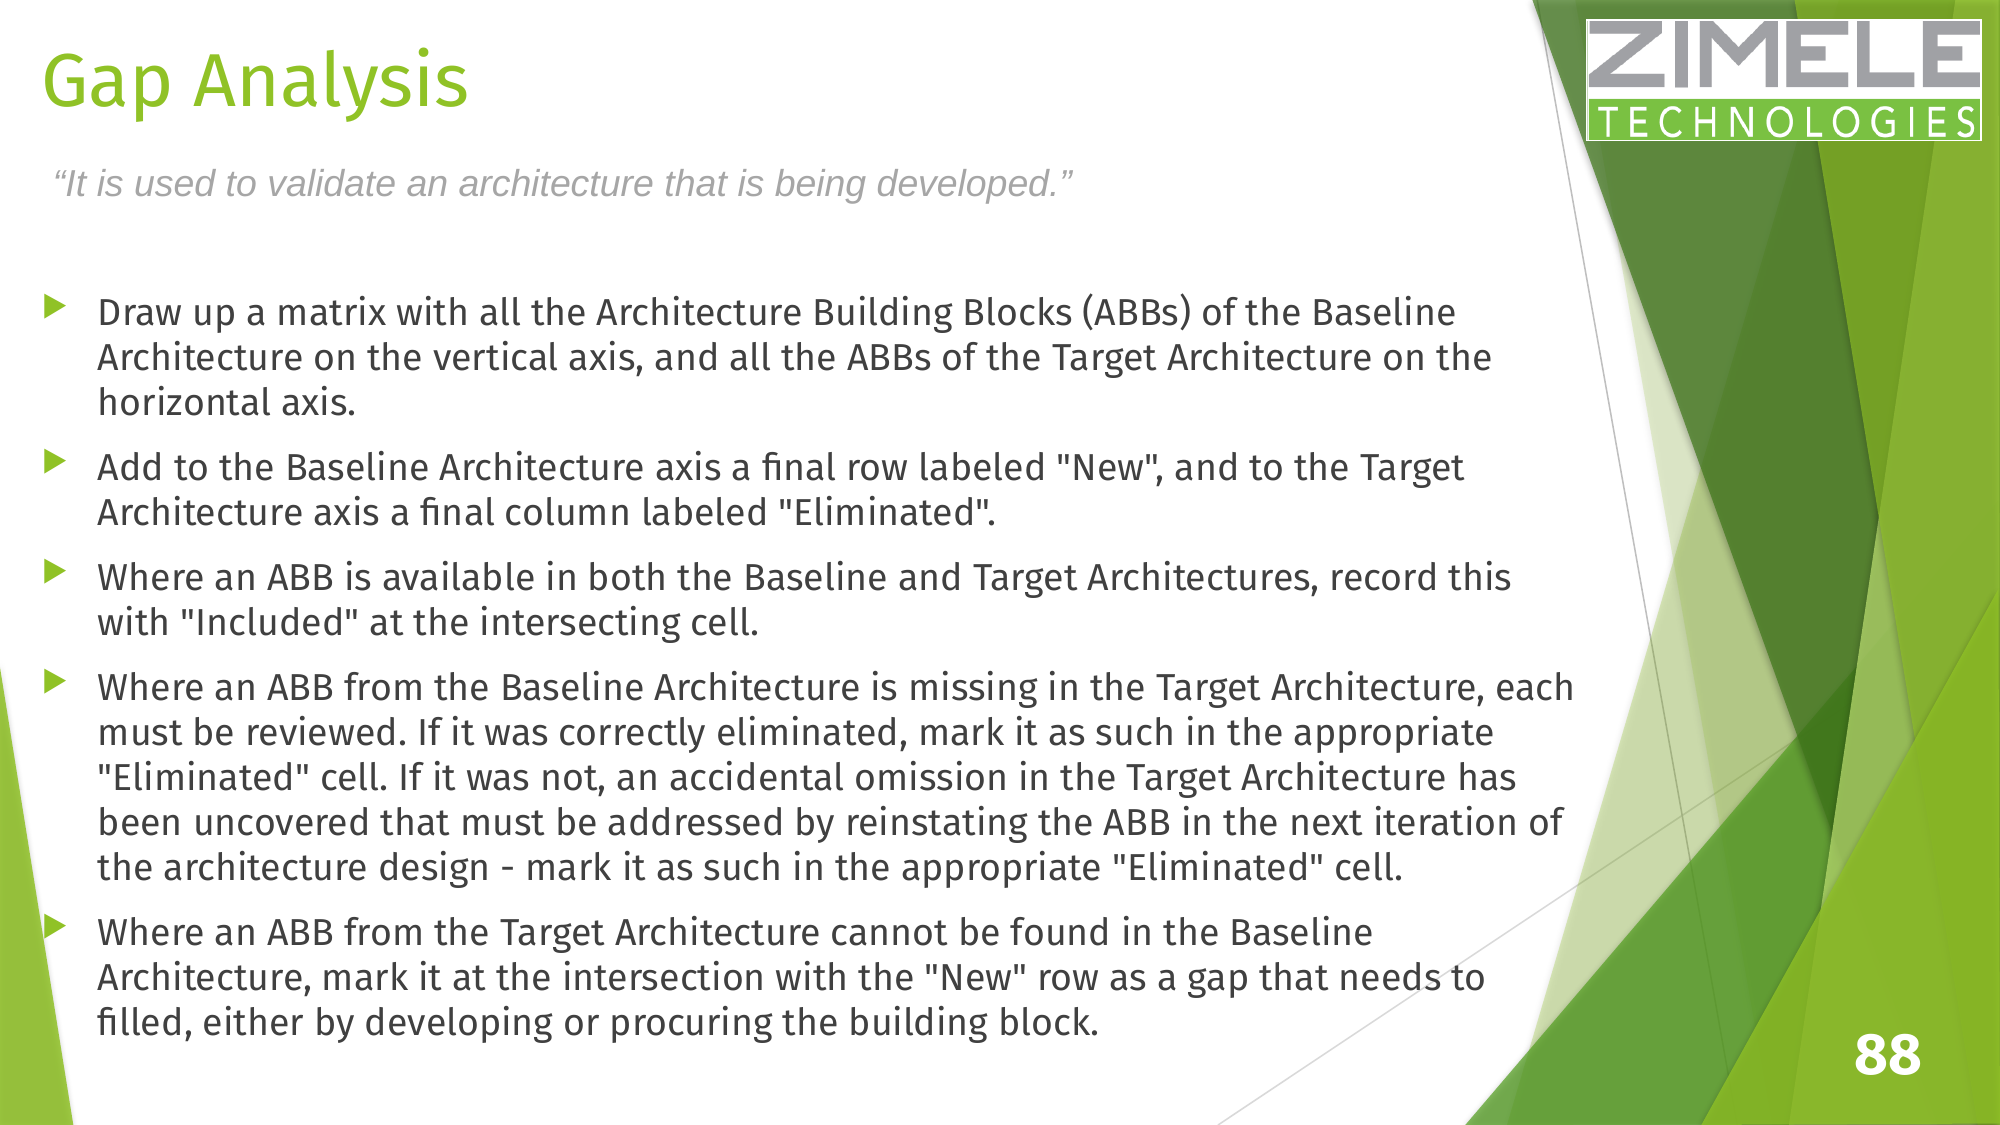

# Gap Analysis
“It is used to validate an architecture that is being developed.”
Draw up a matrix with all the Architecture Building Blocks (ABBs) of the Baseline Architecture on the vertical axis, and all the ABBs of the Target Architecture on the horizontal axis.
Add to the Baseline Architecture axis a final row labeled "New", and to the Target Architecture axis a final column labeled "Eliminated".
Where an ABB is available in both the Baseline and Target Architectures, record this with "Included" at the intersecting cell.
Where an ABB from the Baseline Architecture is missing in the Target Architecture, each must be reviewed. If it was correctly eliminated, mark it as such in the appropriate "Eliminated" cell. If it was not, an accidental omission in the Target Architecture has been uncovered that must be addressed by reinstating the ABB in the next iteration of the architecture design - mark it as such in the appropriate "Eliminated" cell.
Where an ABB from the Target Architecture cannot be found in the Baseline Architecture, mark it at the intersection with the "New" row as a gap that needs to filled, either by developing or procuring the building block.

88